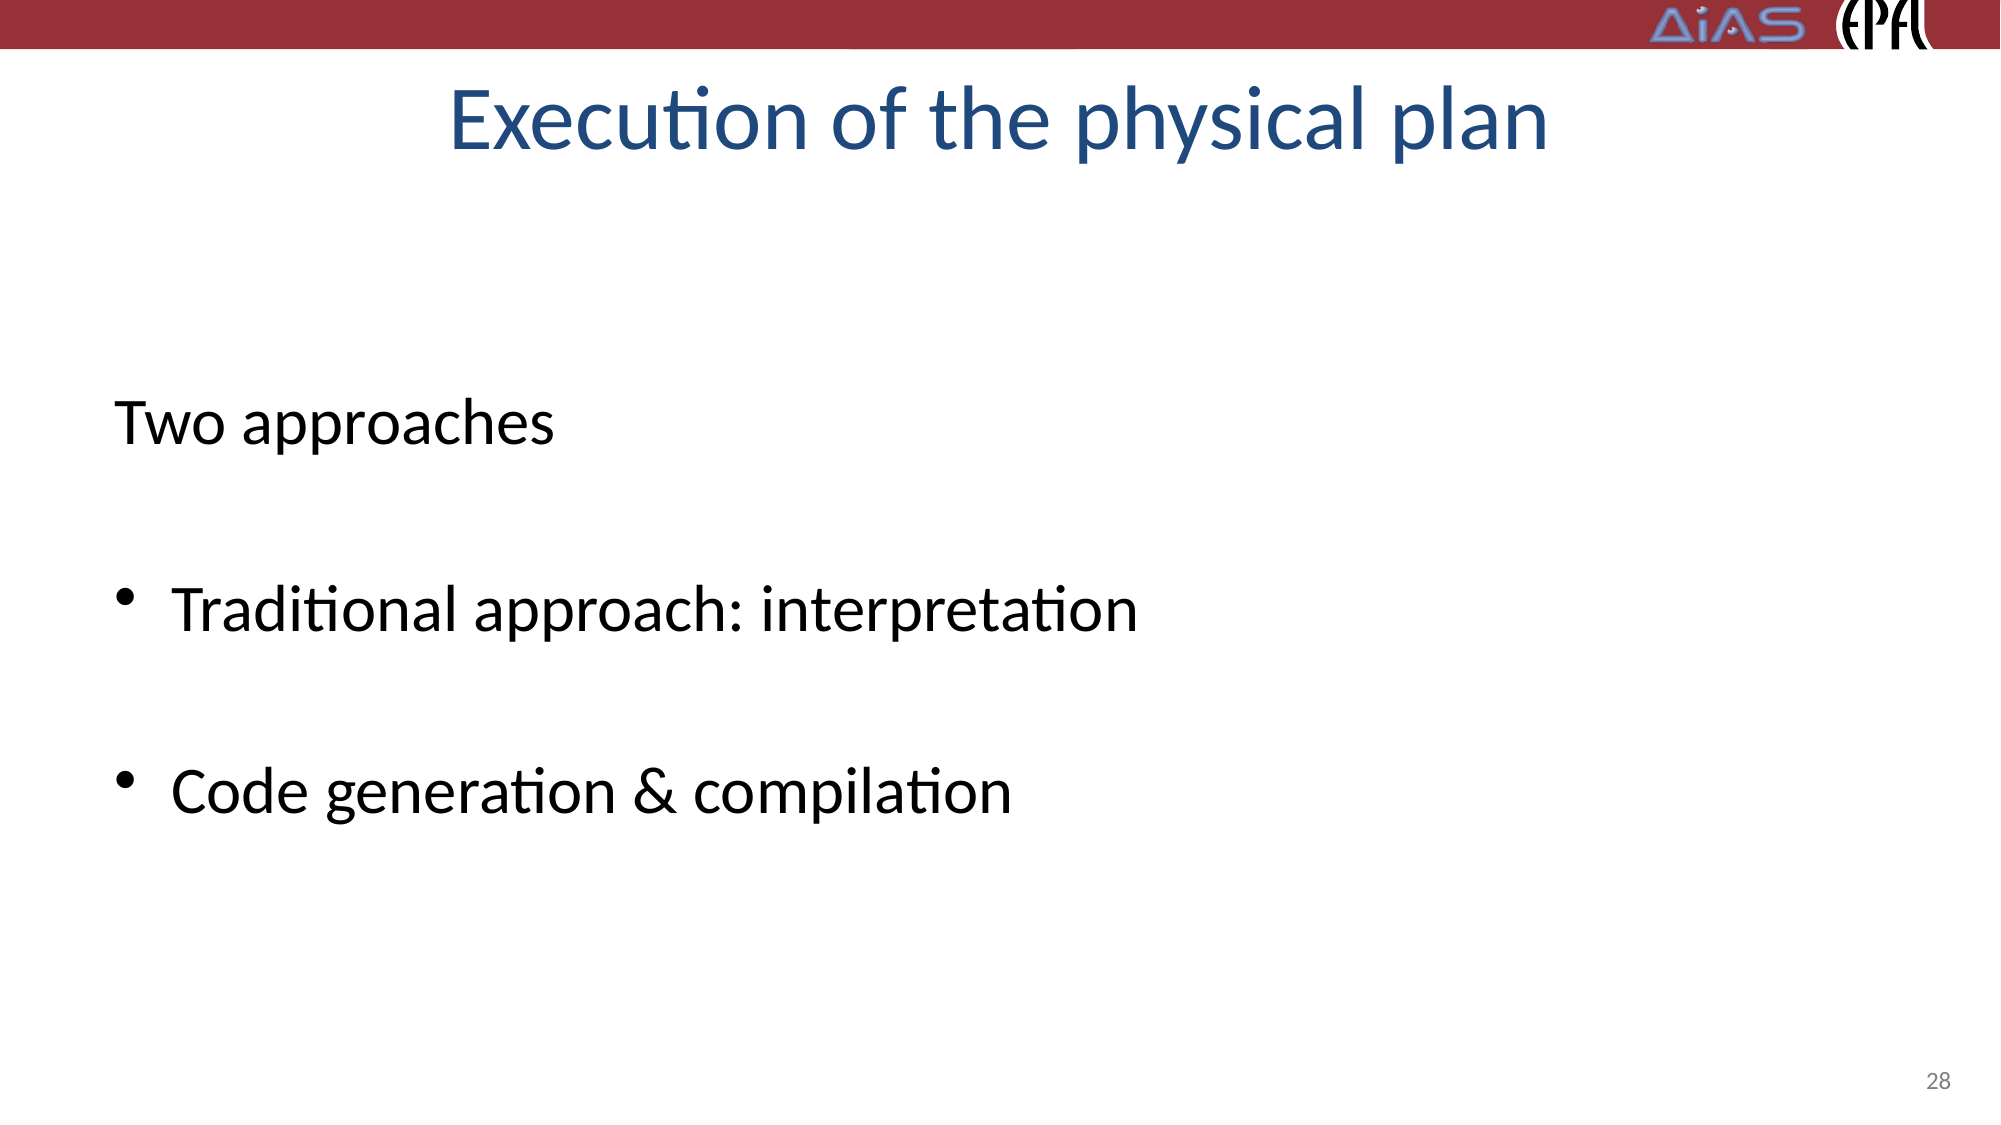

# Execution of the physical plan
Two approaches

Traditional approach: interpretation

Code generation & compilation
28